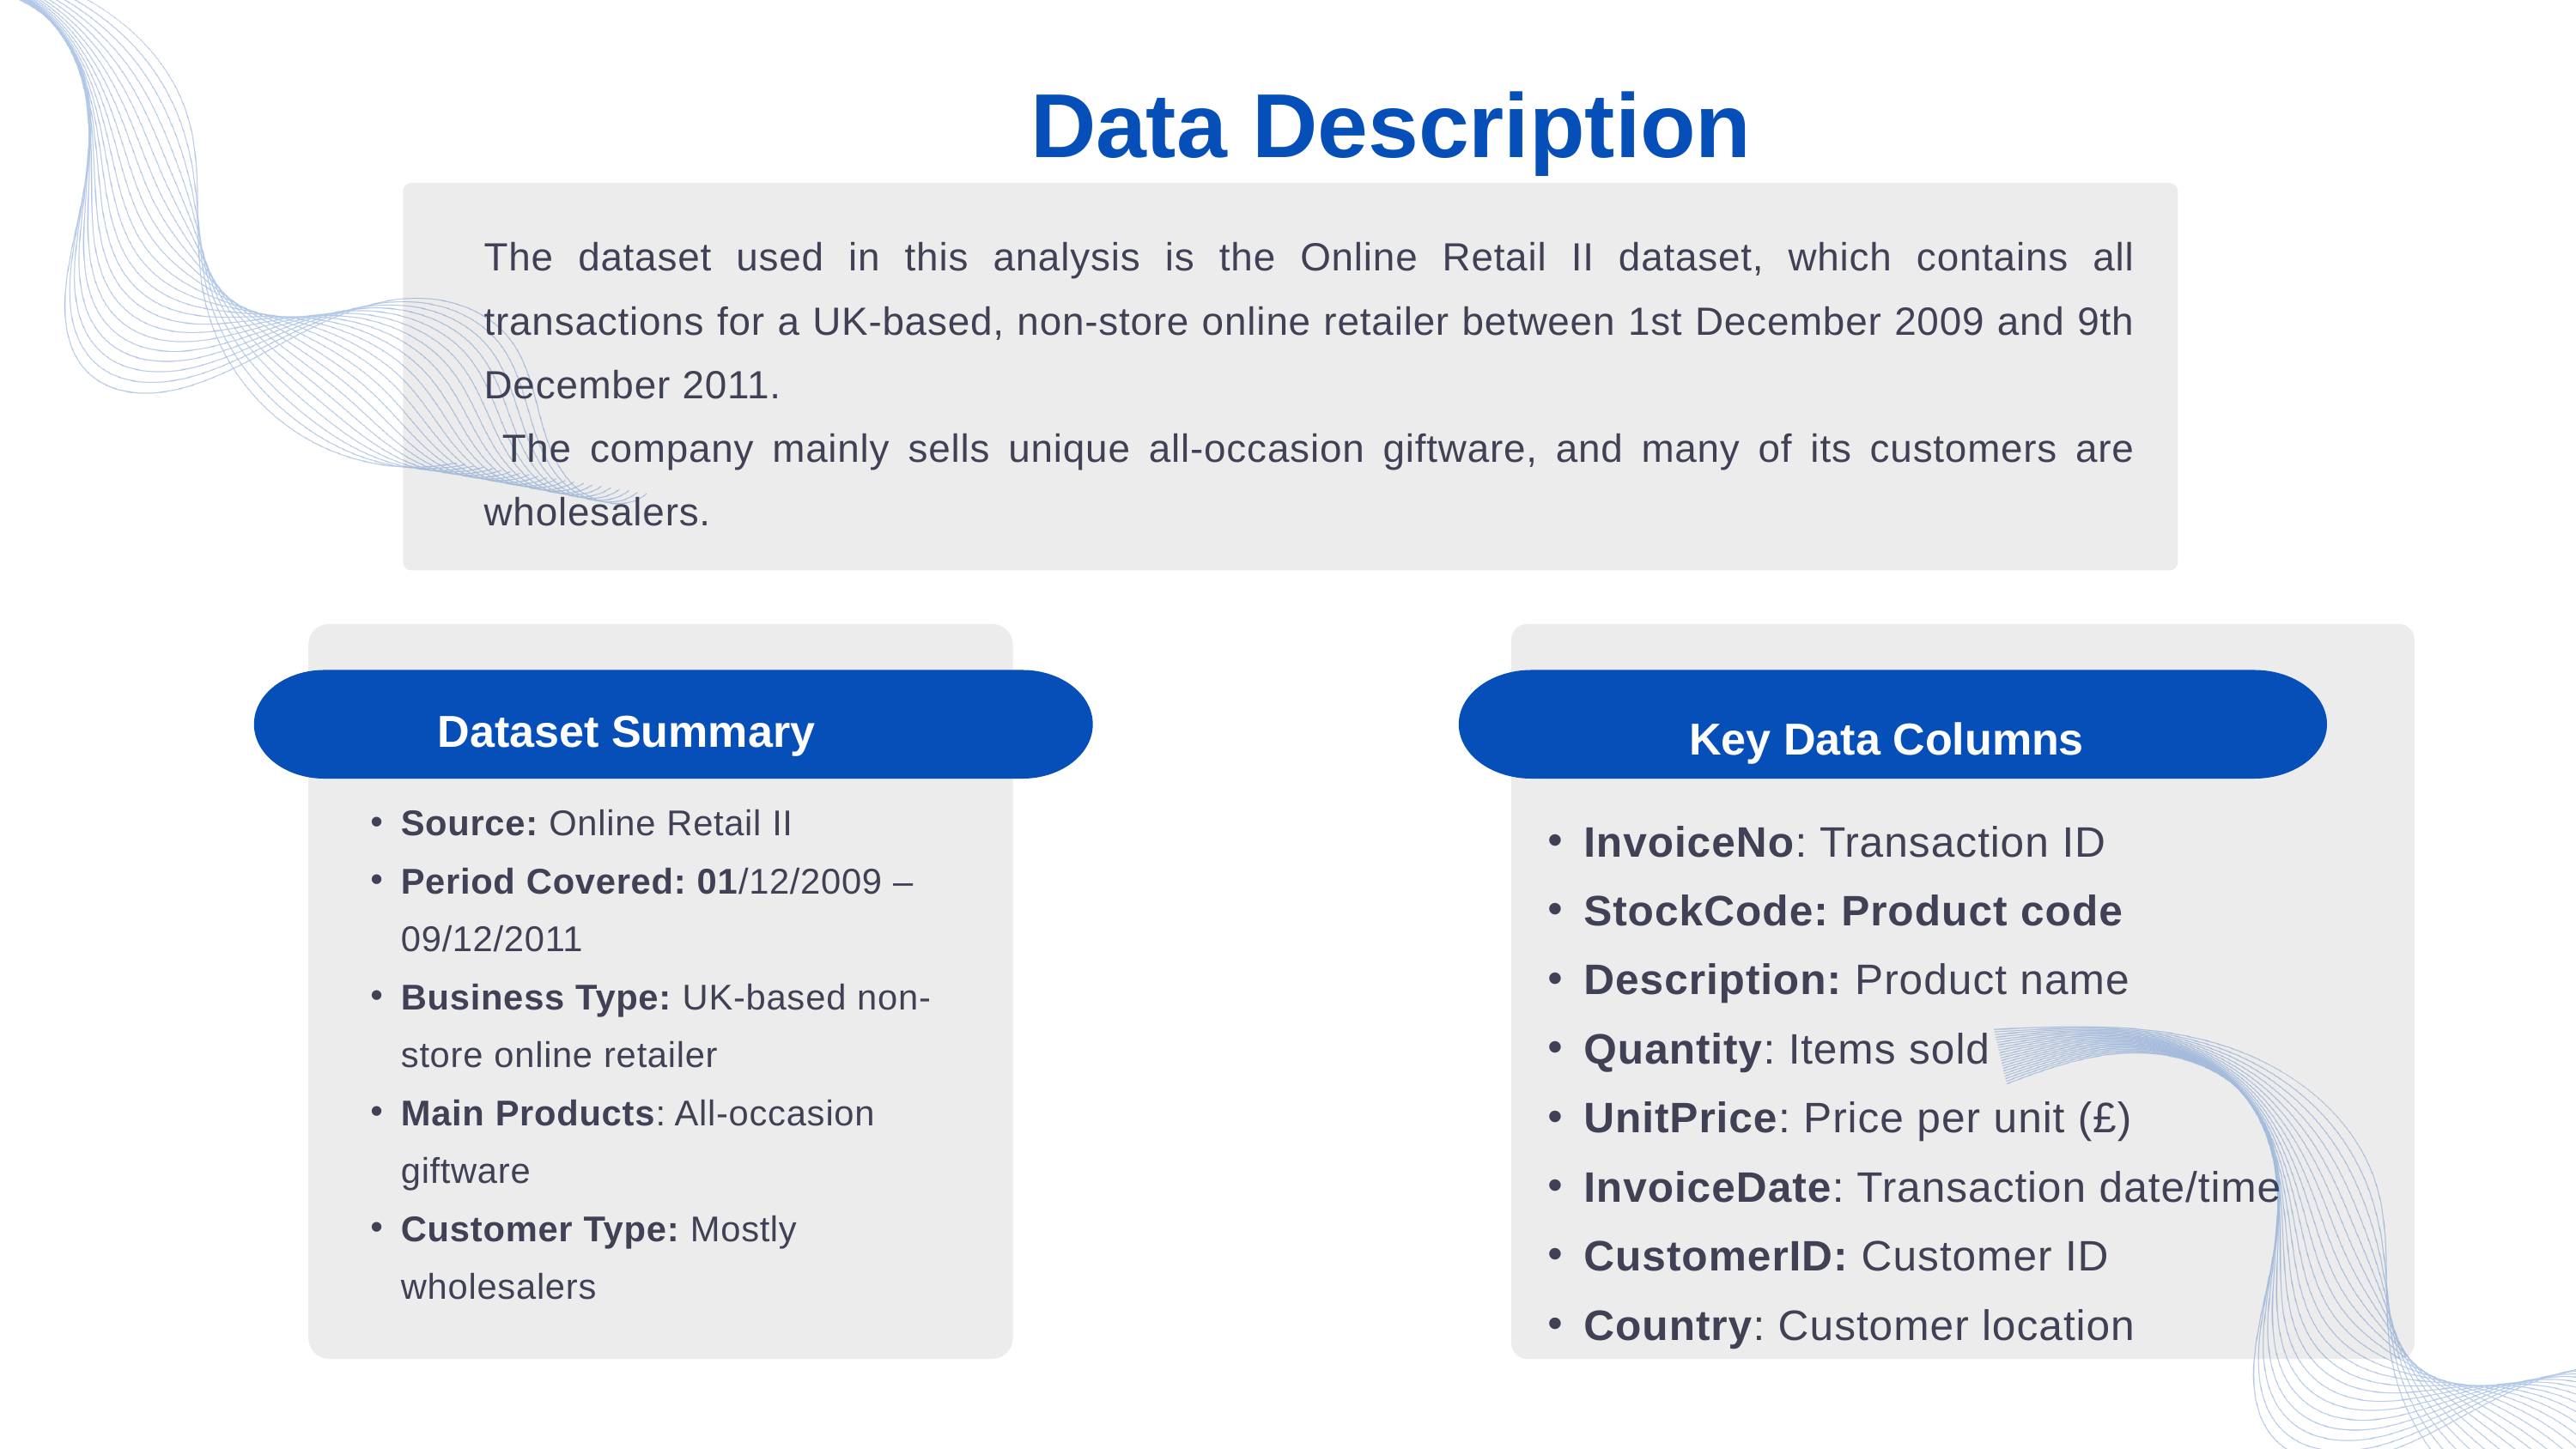

Data Description

The dataset used in this analysis is the Online Retail II dataset, which contains all transactions for a UK-based, non-store online retailer between 1st December 2009 and 9th December 2011.
 The company mainly sells unique all-occasion giftware, and many of its customers are wholesalers.

Dataset Summary
Key Data Columns
Source: Online Retail II
Period Covered: 01/12/2009 – 09/12/2011
Business Type: UK-based non-store online retailer
Main Products: All-occasion giftware
Customer Type: Mostly wholesalers

InvoiceNo: Transaction ID
StockCode: Product code
Description: Product name
Quantity: Items sold
UnitPrice: Price per unit (£)
InvoiceDate: Transaction date/time
CustomerID: Customer ID
Country: Customer location